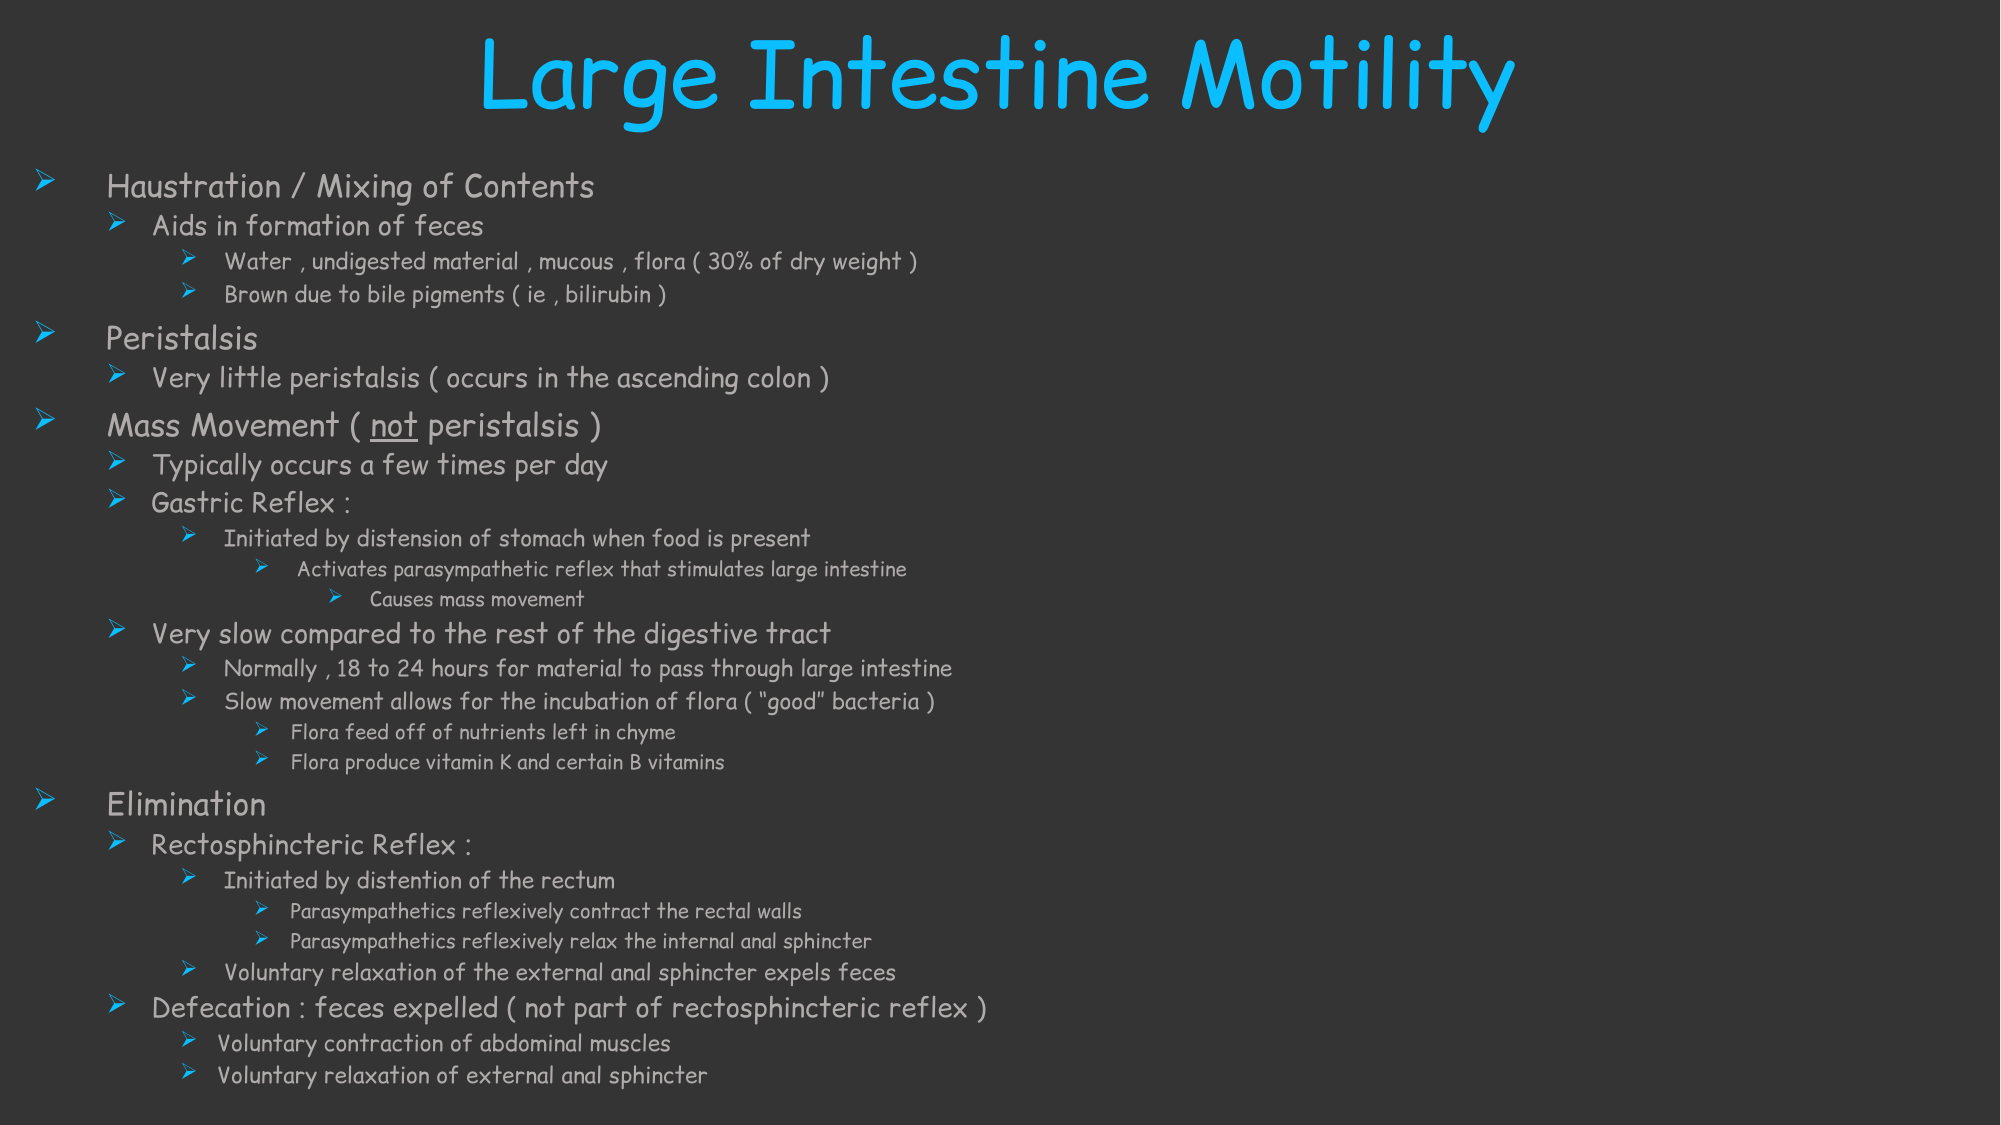

# Large Intestine Motility
Haustration / Mixing of Contents
 Aids in formation of feces
 Water , undigested material , mucous , flora ( 30% of dry weight )
 Brown due to bile pigments ( ie , bilirubin )
Peristalsis
 Very little peristalsis ( occurs in the ascending colon )
Mass Movement ( not peristalsis )
 Typically occurs a few times per day
 Gastric Reflex :
 Initiated by distension of stomach when food is present
 Activates parasympathetic reflex that stimulates large intestine
 Causes mass movement
 Very slow compared to the rest of the digestive tract
 Normally , 18 to 24 hours for material to pass through large intestine
 Slow movement allows for the incubation of flora ( “good” bacteria )
Flora feed off of nutrients left in chyme
Flora produce vitamin K and certain B vitamins
Elimination
 Rectosphincteric Reflex :
 Initiated by distention of the rectum
Parasympathetics reflexively contract the rectal walls
Parasympathetics reflexively relax the internal anal sphincter
 Voluntary relaxation of the external anal sphincter expels feces
 Defecation : feces expelled ( not part of rectosphincteric reflex )
Voluntary contraction of abdominal muscles
Voluntary relaxation of external anal sphincter